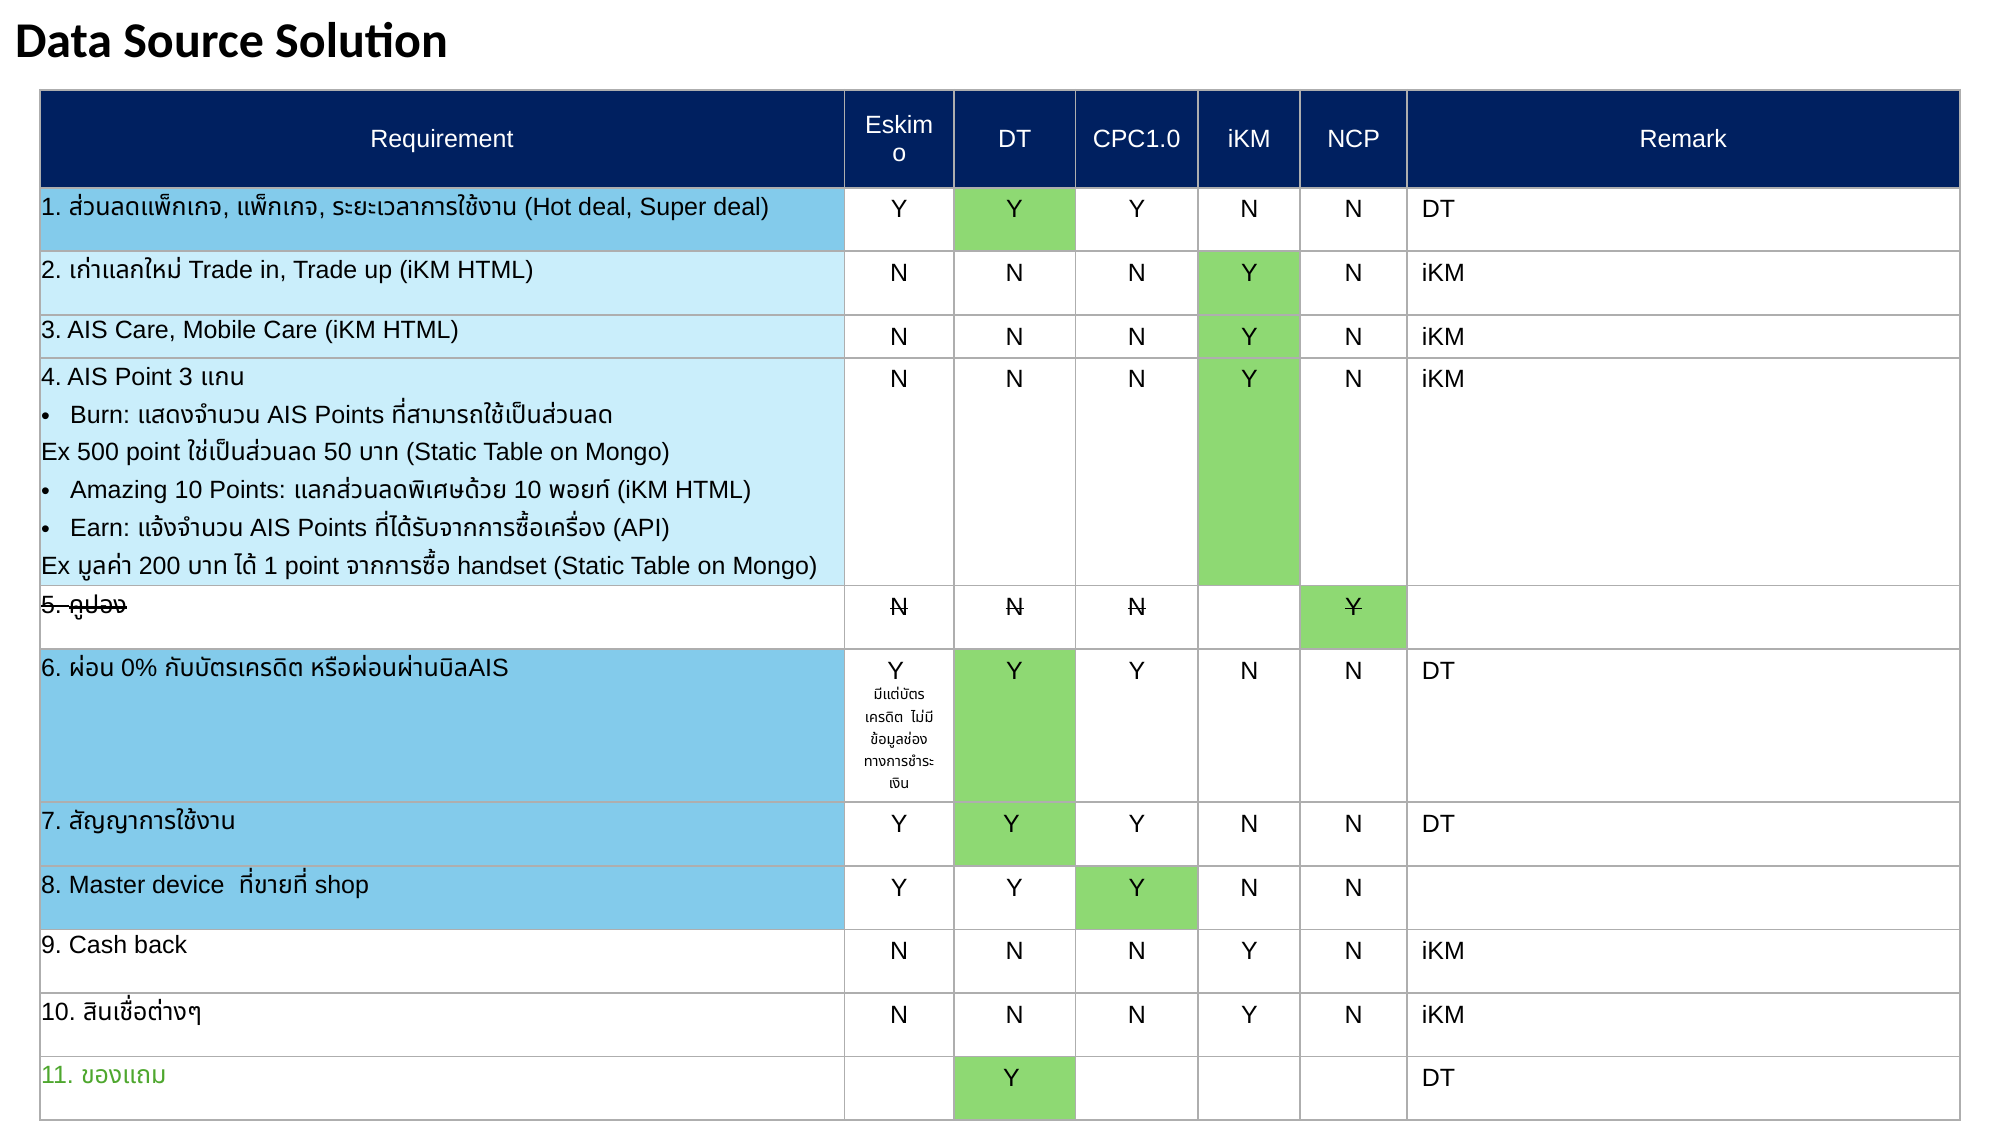

Data Source Solution
| Requirement | Eskimo | DT | CPC1.0 | iKM | NCP | Remark |
| --- | --- | --- | --- | --- | --- | --- |
| 1. ส่วนลดแพ็กเกจ, แพ็กเกจ, ระยะเวลาการใช้งาน (Hot deal, Super deal) | Y | Y | Y | N | N | DT |
| 2. เก่าแลกใหม่ Trade in, Trade up (iKM HTML) | N | N | N | Y | N | iKM |
| 3. AIS Care, Mobile Care (iKM HTML) | N | N | N | Y | N | iKM |
| 4. AIS Point 3 แกน Burn: แสดงจำนวน AIS Points ที่สามารถใช้เป็นส่วนลด Ex 500 point ใช่เป็นส่วนลด 50 บาท (Static Table on Mongo) Amazing 10 Points: แลกส่วนลดพิเศษด้วย 10 พอยท์ (iKM HTML) Earn: แจ้งจำนวน AIS Points ที่ได้รับจากการซื้อเครื่อง (API) Ex มูลค่า 200 บาท ได้ 1 point จากการซื้อ handset (Static Table on Mongo) | N | N | N | Y | N | iKM |
| 5. คูปอง | N | N | N |  | Y |  |
| 6. ผ่อน 0% กับบัตรเครดิต หรือผ่อนผ่านบิลAIS | Y มีแต่บัตรเครดิต  ไม่มีข้อมูลช่องทางการชำระเงิน | Y | Y | N | N | DT |
| 7. สัญญาการใช้งาน | Y | Y | Y | N | N | DT |
| 8. Master device ที่ขายที่ shop | Y | Y | Y | N | N |  |
| 9. Cash back | N | N | N | Y | N | iKM |
| 10. สินเชื่อต่างๆ | N | N | N | Y | N | iKM |
| 11. ของแถม |  | Y |  |  |  | DT |